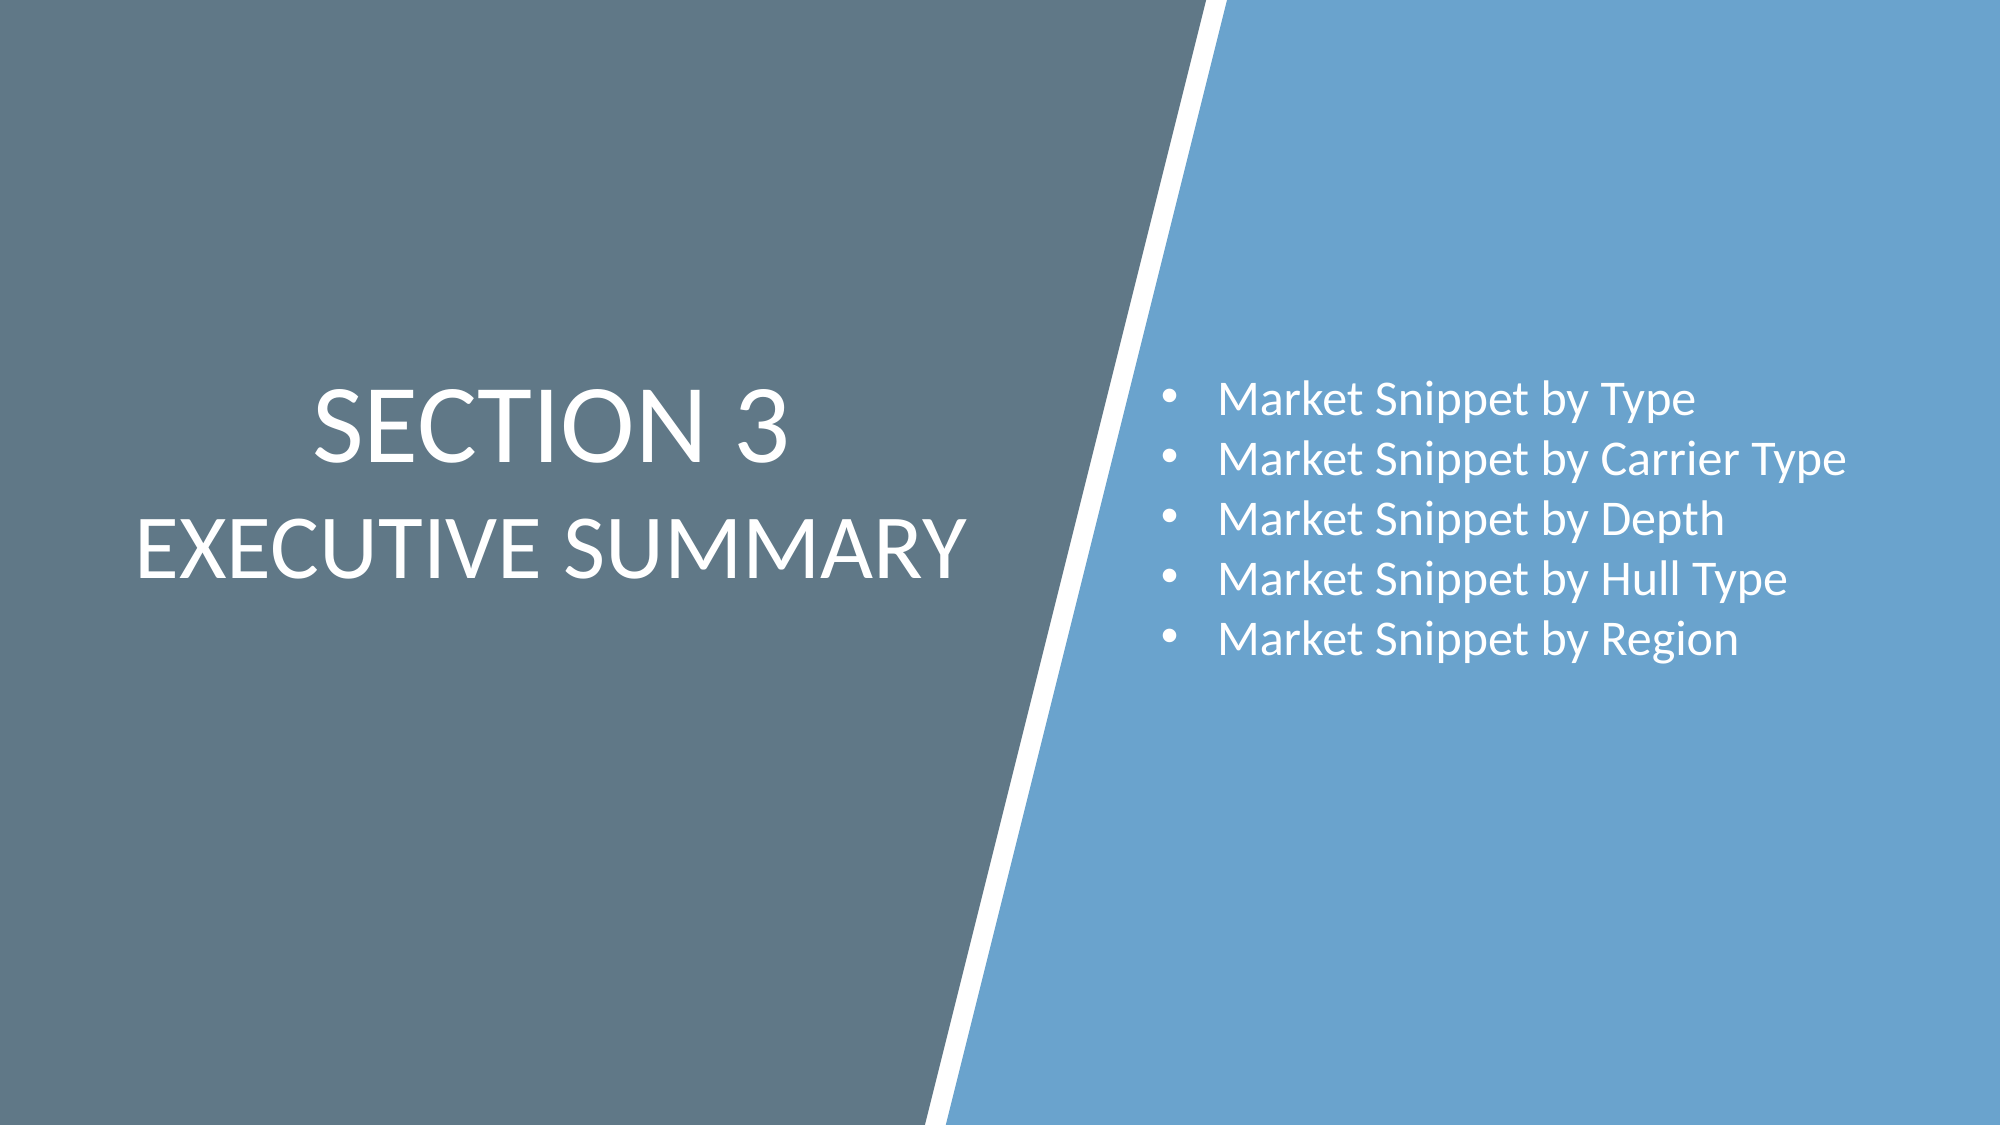

SECTION 3
Market Snippet by Type
Market Snippet by Carrier Type
Market Snippet by Depth
Market Snippet by Hull Type
Market Snippet by Region
EXECUTIVE SUMMARY